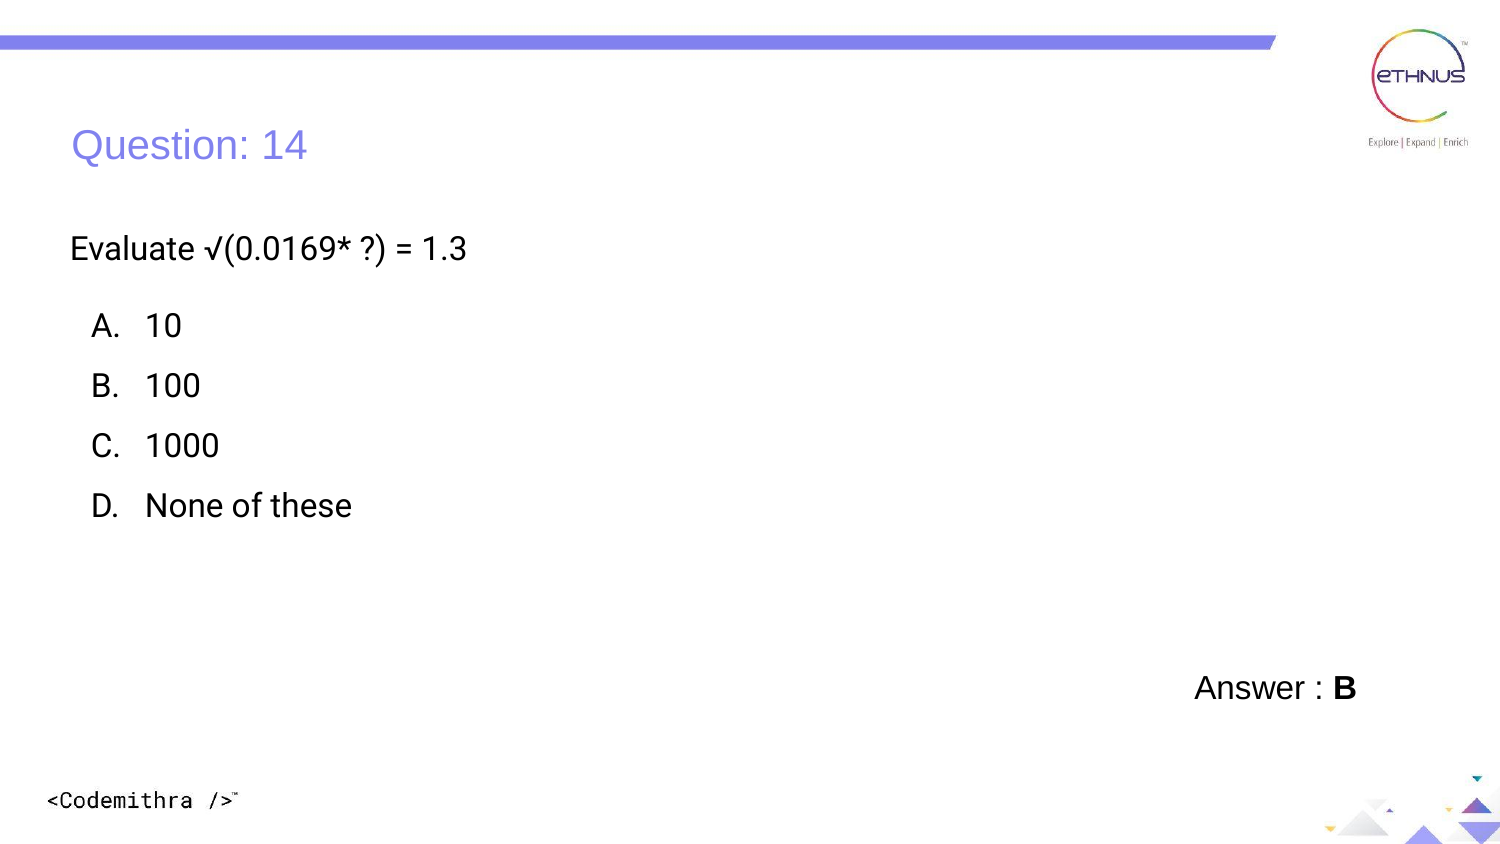

Question: 14
Evaluate √(0.0169* ?) = 1.3
10
100
1000
None of these

Answer : B